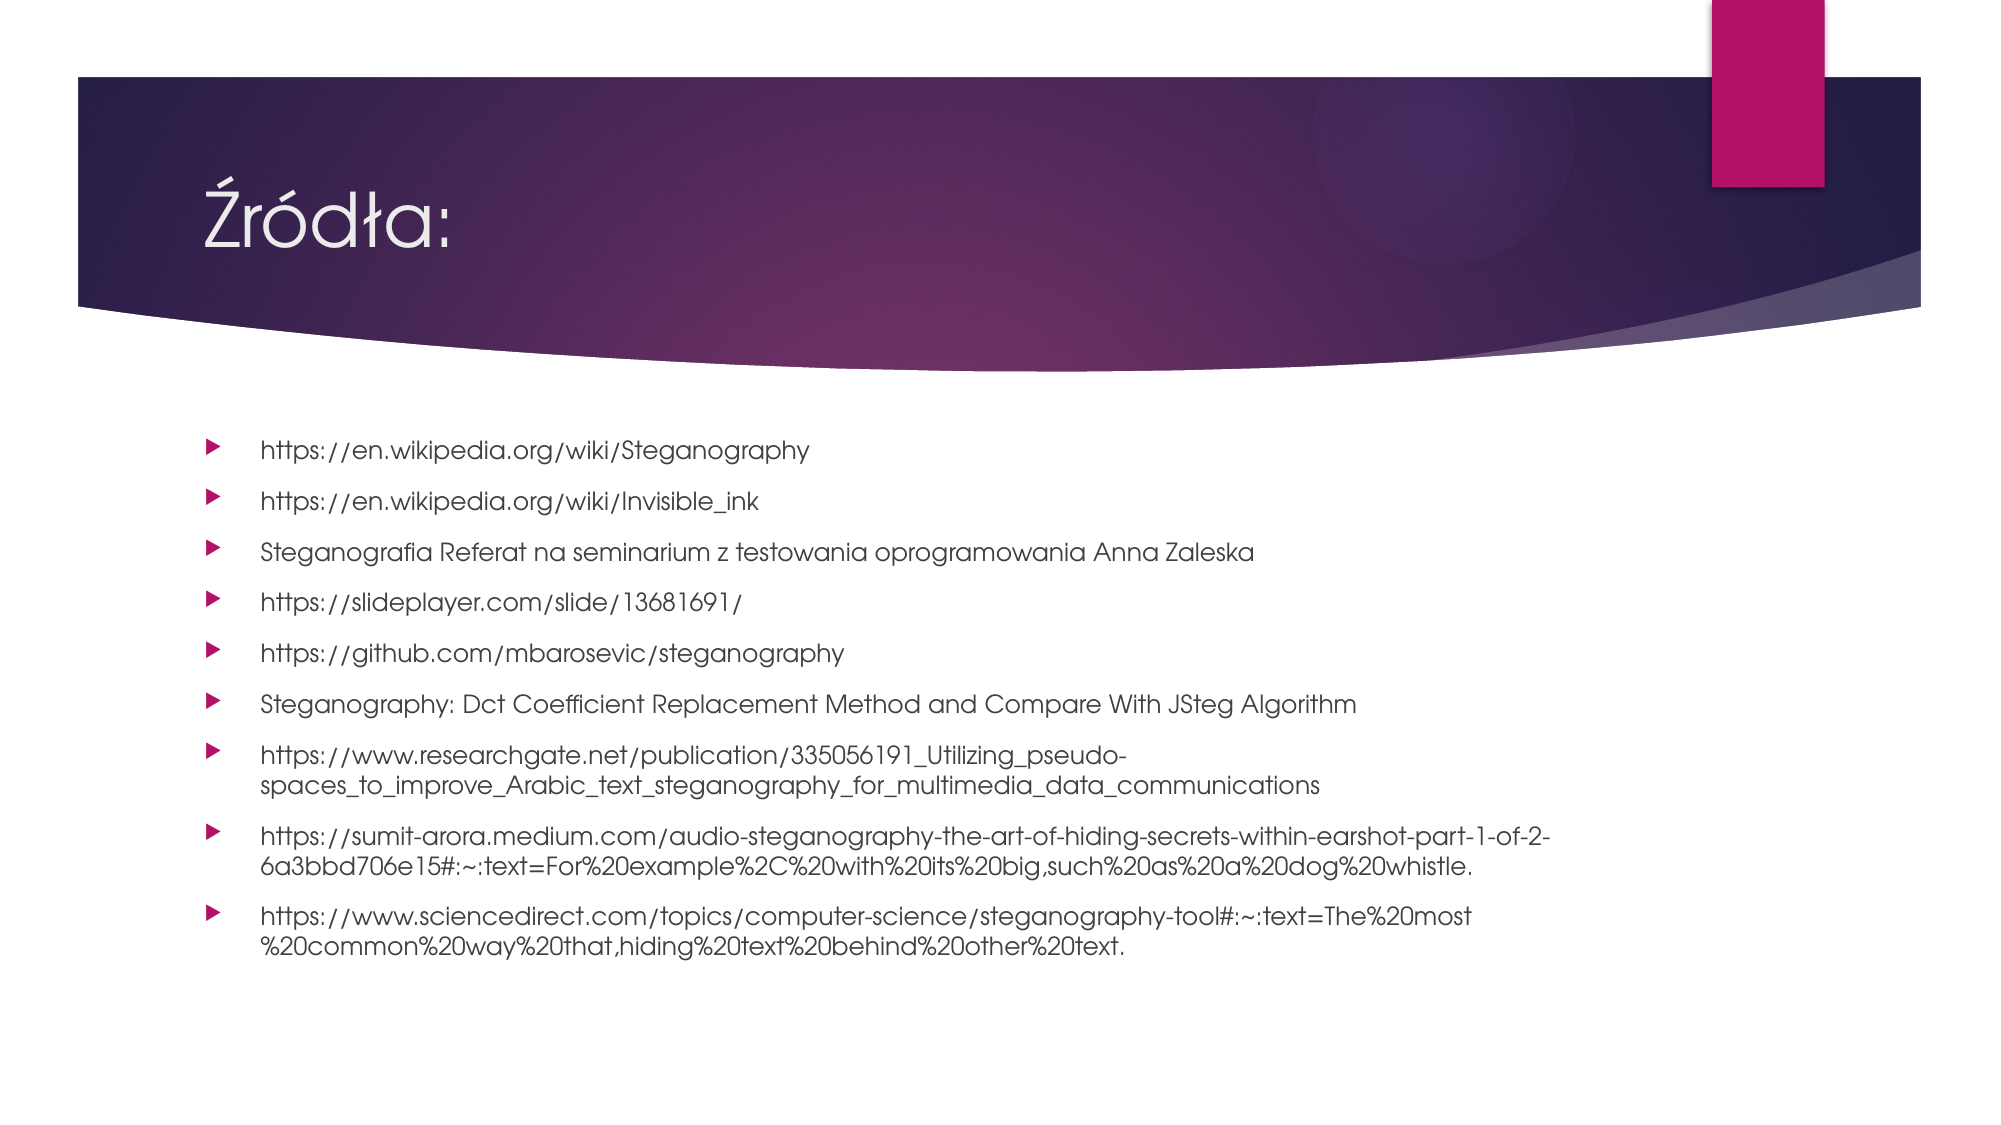

# Źródła:
https://en.wikipedia.org/wiki/Steganography
https://en.wikipedia.org/wiki/Invisible_ink
Steganografia Referat na seminarium z testowania oprogramowania Anna Zaleska
https://slideplayer.com/slide/13681691/
https://github.com/mbarosevic/steganography
Steganography: Dct Coefficient Replacement Method and Compare With JSteg Algorithm
https://www.researchgate.net/publication/335056191_Utilizing_pseudo-spaces_to_improve_Arabic_text_steganography_for_multimedia_data_communications
https://sumit-arora.medium.com/audio-steganography-the-art-of-hiding-secrets-within-earshot-part-1-of-2-6a3bbd706e15#:~:text=For%20example%2C%20with%20its%20big,such%20as%20a%20dog%20whistle.
https://www.sciencedirect.com/topics/computer-science/steganography-tool#:~:text=The%20most%20common%20way%20that,hiding%20text%20behind%20other%20text.